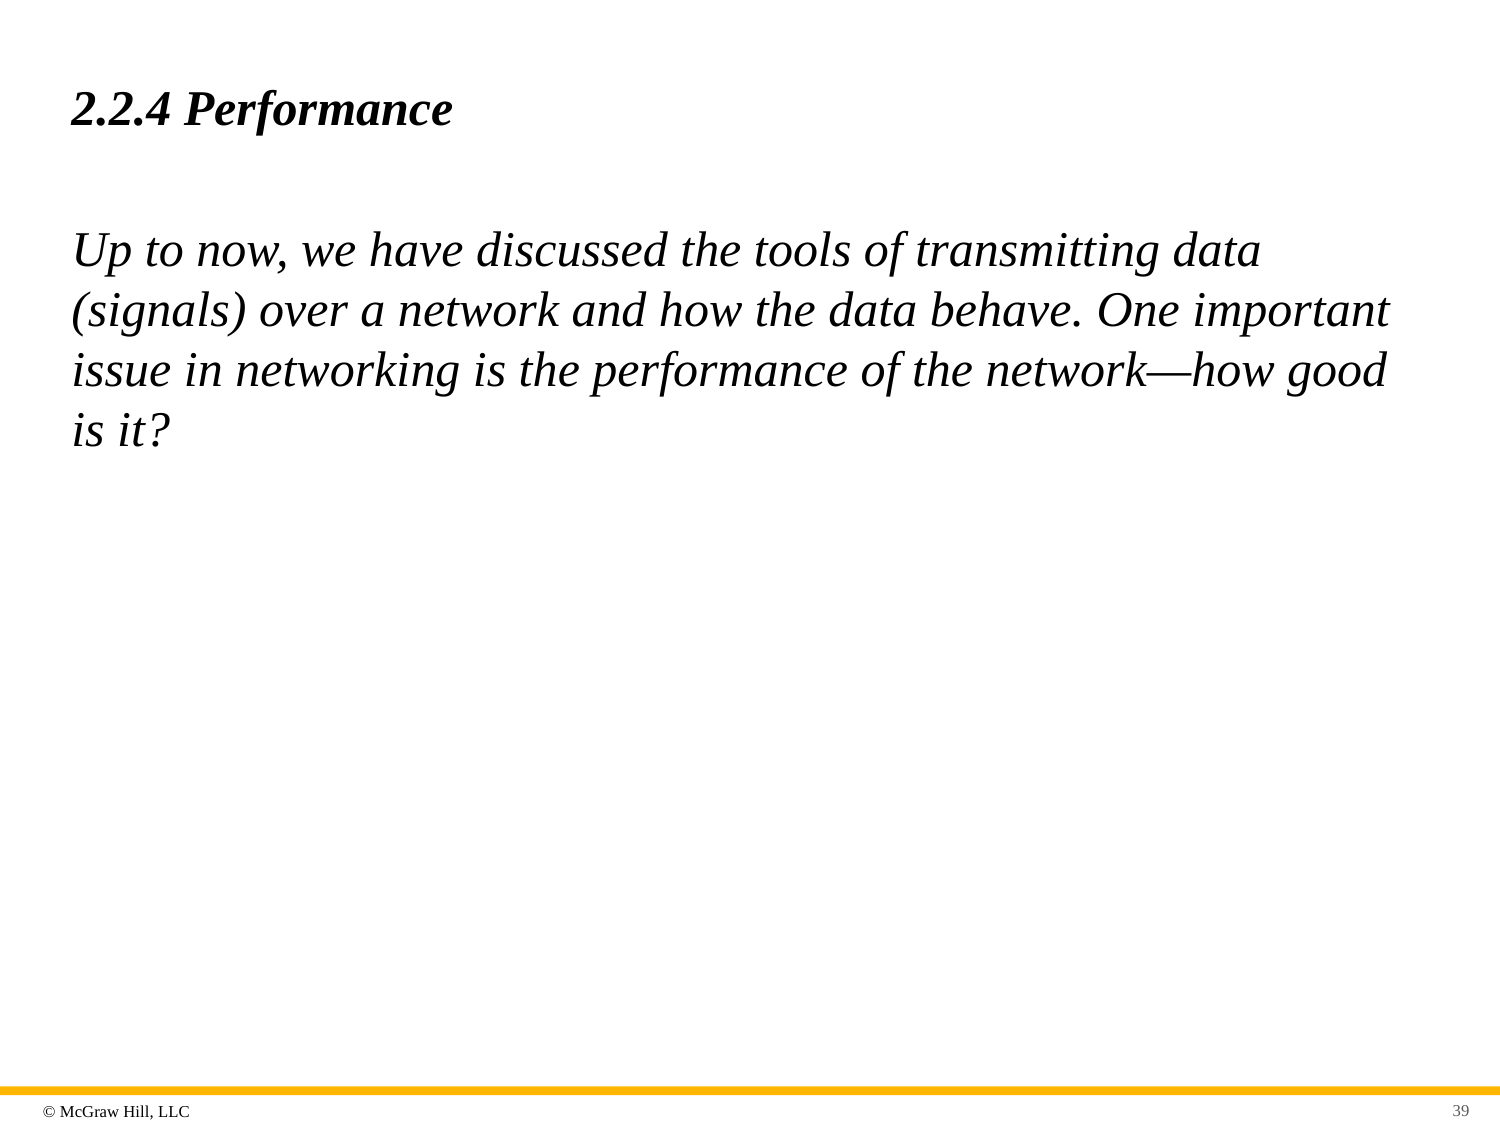

# 2.2.4 Performance
Up to now, we have discussed the tools of transmitting data (signals) over a network and how the data behave. One important issue in networking is the performance of the network—how good is it?
39